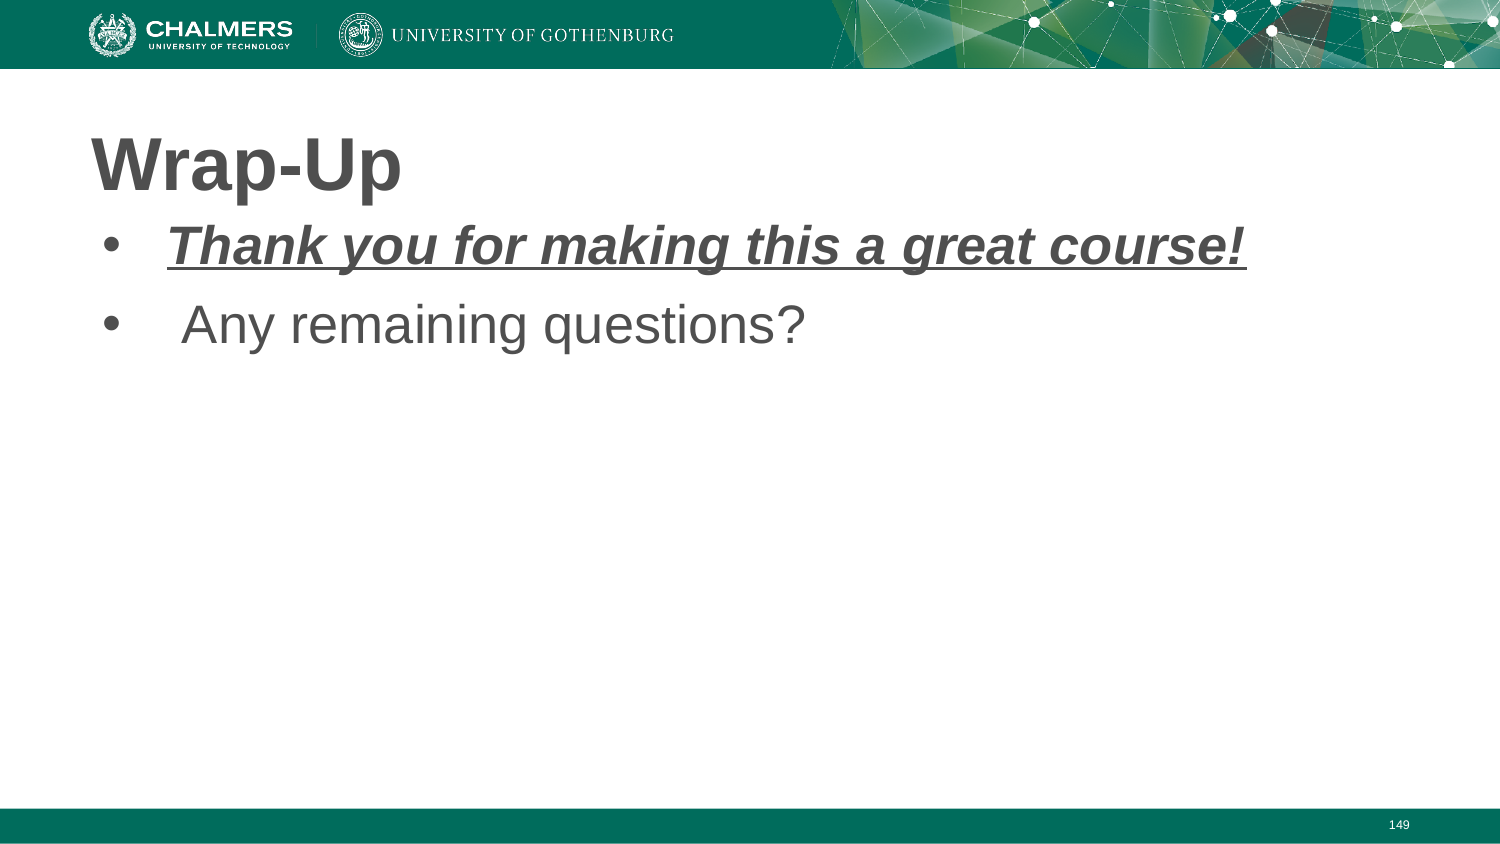

# Wrap-Up
Thank you for making this a great course!
 Any remaining questions?
149